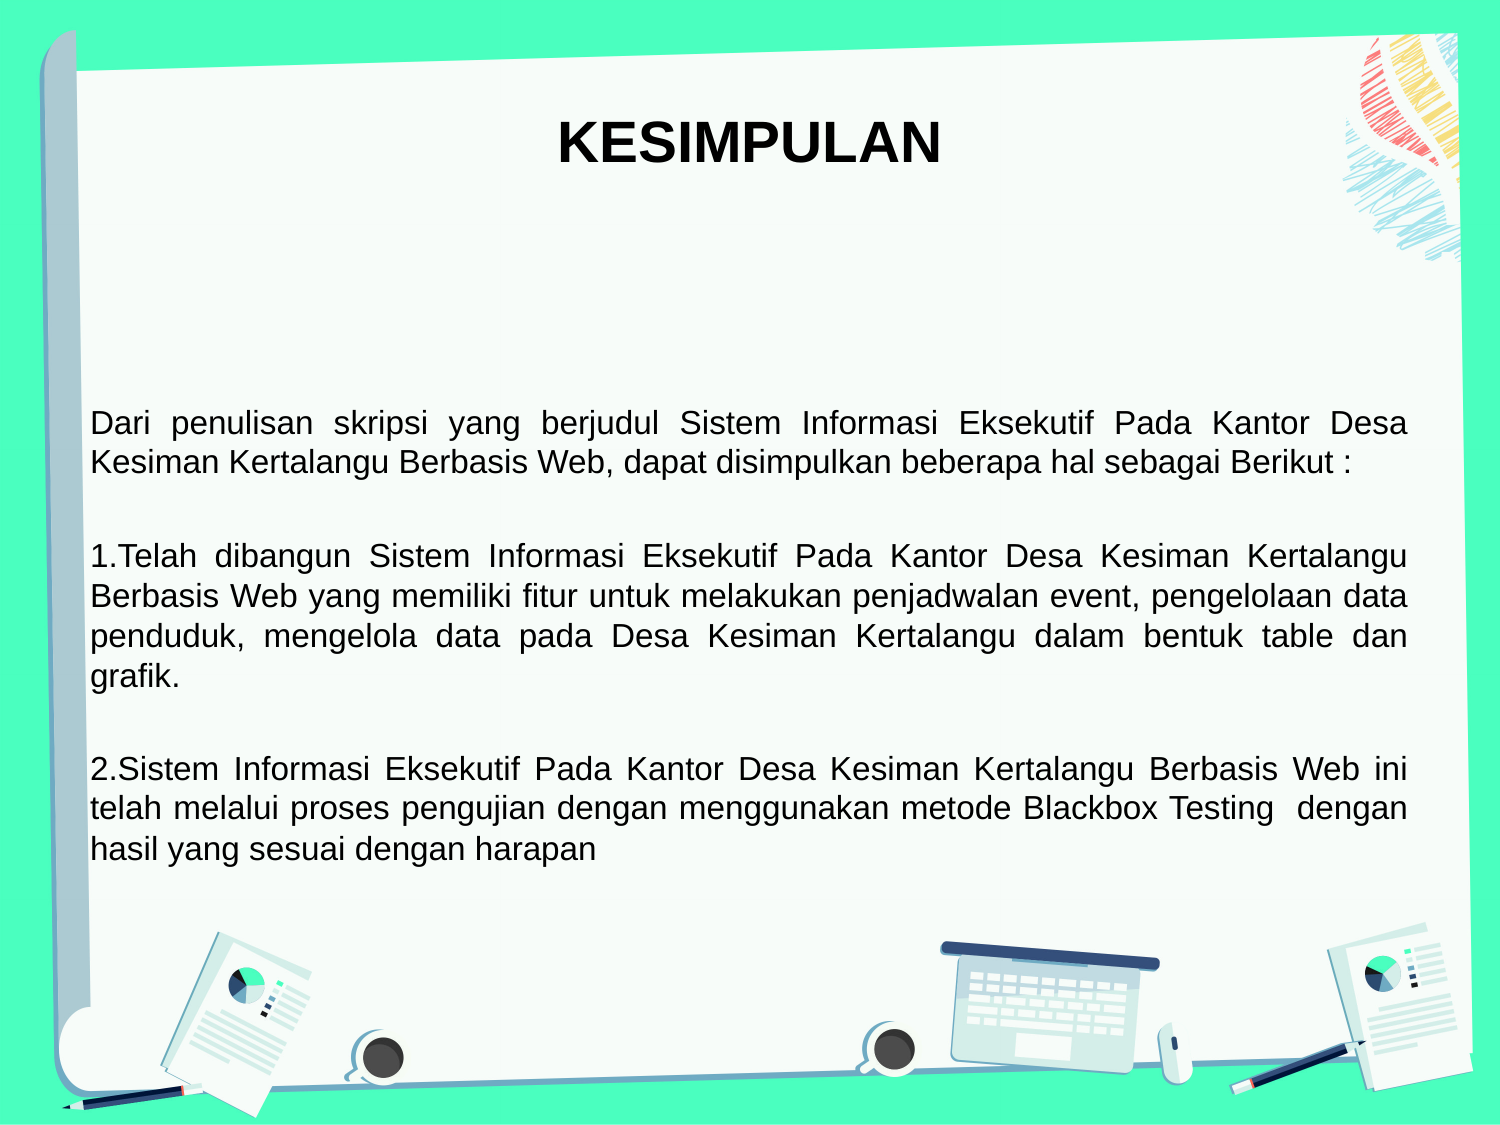

# KESIMPULAN
Dari penulisan skripsi yang berjudul Sistem Informasi Eksekutif Pada Kantor Desa Kesiman Kertalangu Berbasis Web, dapat disimpulkan beberapa hal sebagai Berikut :

Telah dibangun Sistem Informasi Eksekutif Pada Kantor Desa Kesiman Kertalangu Berbasis Web yang memiliki fitur untuk melakukan penjadwalan event, pengelolaan data penduduk, mengelola data pada Desa Kesiman Kertalangu dalam bentuk table dan grafik.

Sistem Informasi Eksekutif Pada Kantor Desa Kesiman Kertalangu Berbasis Web ini telah melalui proses pengujian dengan menggunakan metode Blackbox Testing  dengan hasil yang sesuai dengan harapan